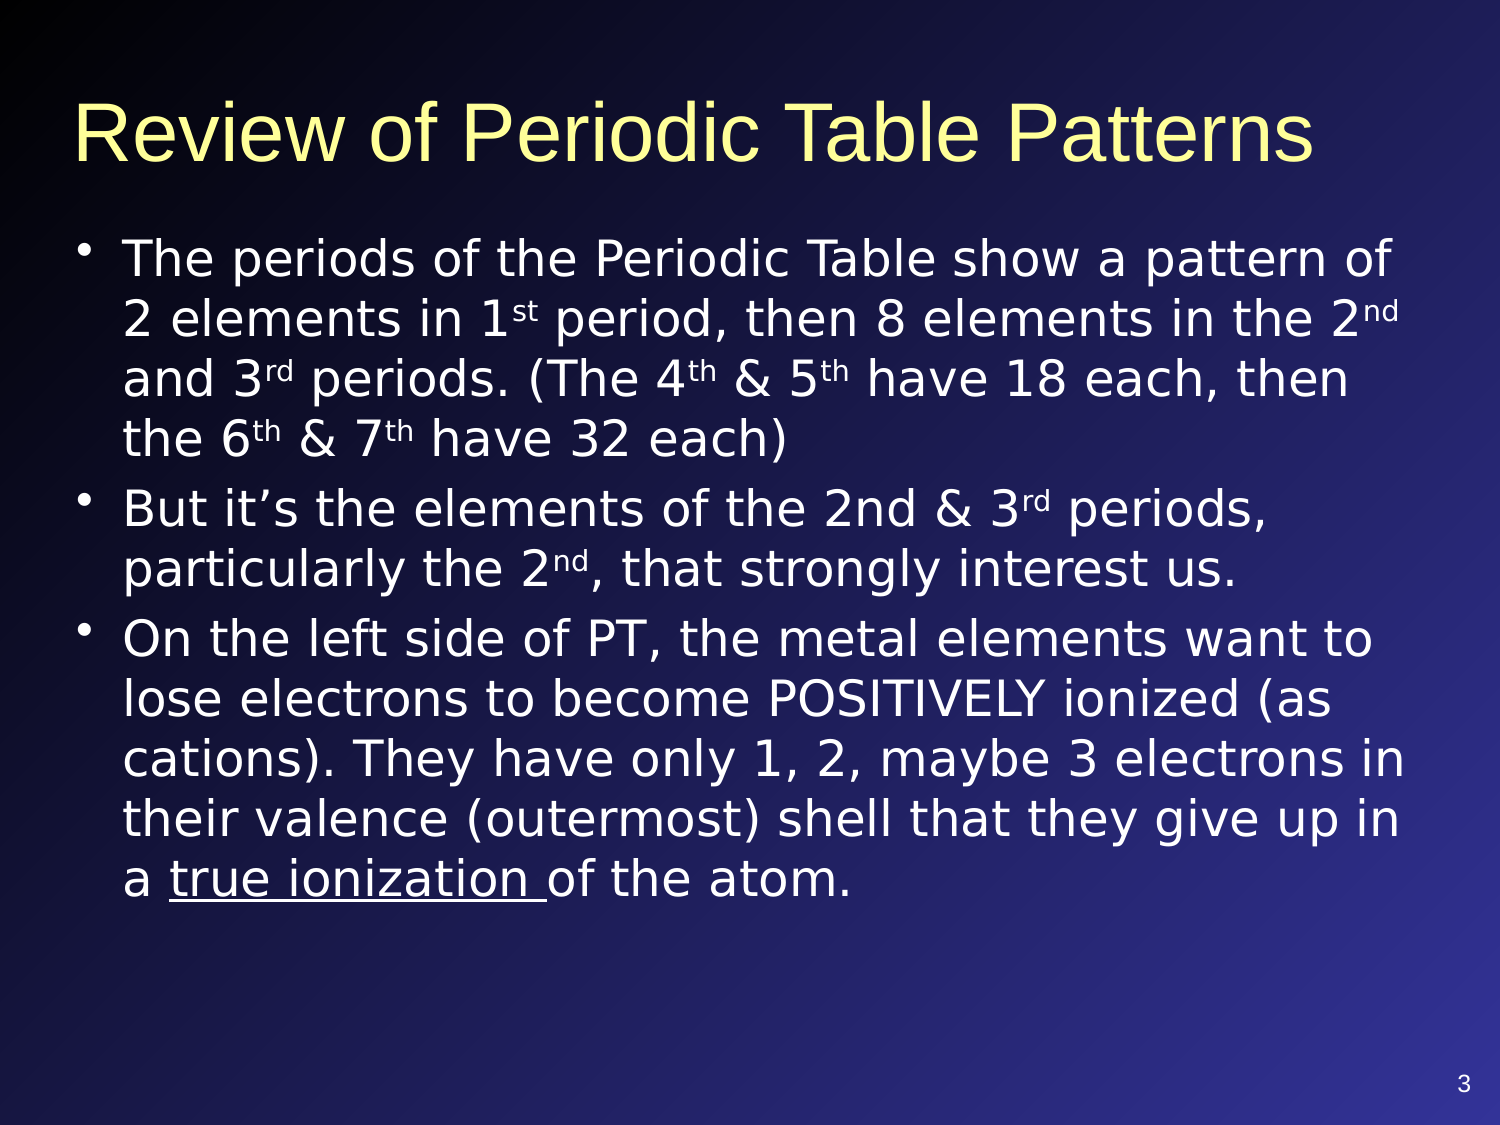

# Review of Periodic Table Patterns
The periods of the Periodic Table show a pattern of 2 elements in 1st period, then 8 elements in the 2nd  and 3rd periods. (The 4th & 5th have 18 each, then the 6th & 7th have 32 each)
But it’s the elements of the 2nd & 3rd periods, particularly the 2nd, that strongly interest us.
On the left side of PT, the metal elements want to lose electrons to become POSITIVELY ionized (as cations). They have only 1, 2, maybe 3 electrons in their valence (outermost) shell that they give up in a true ionization of the atom.
3